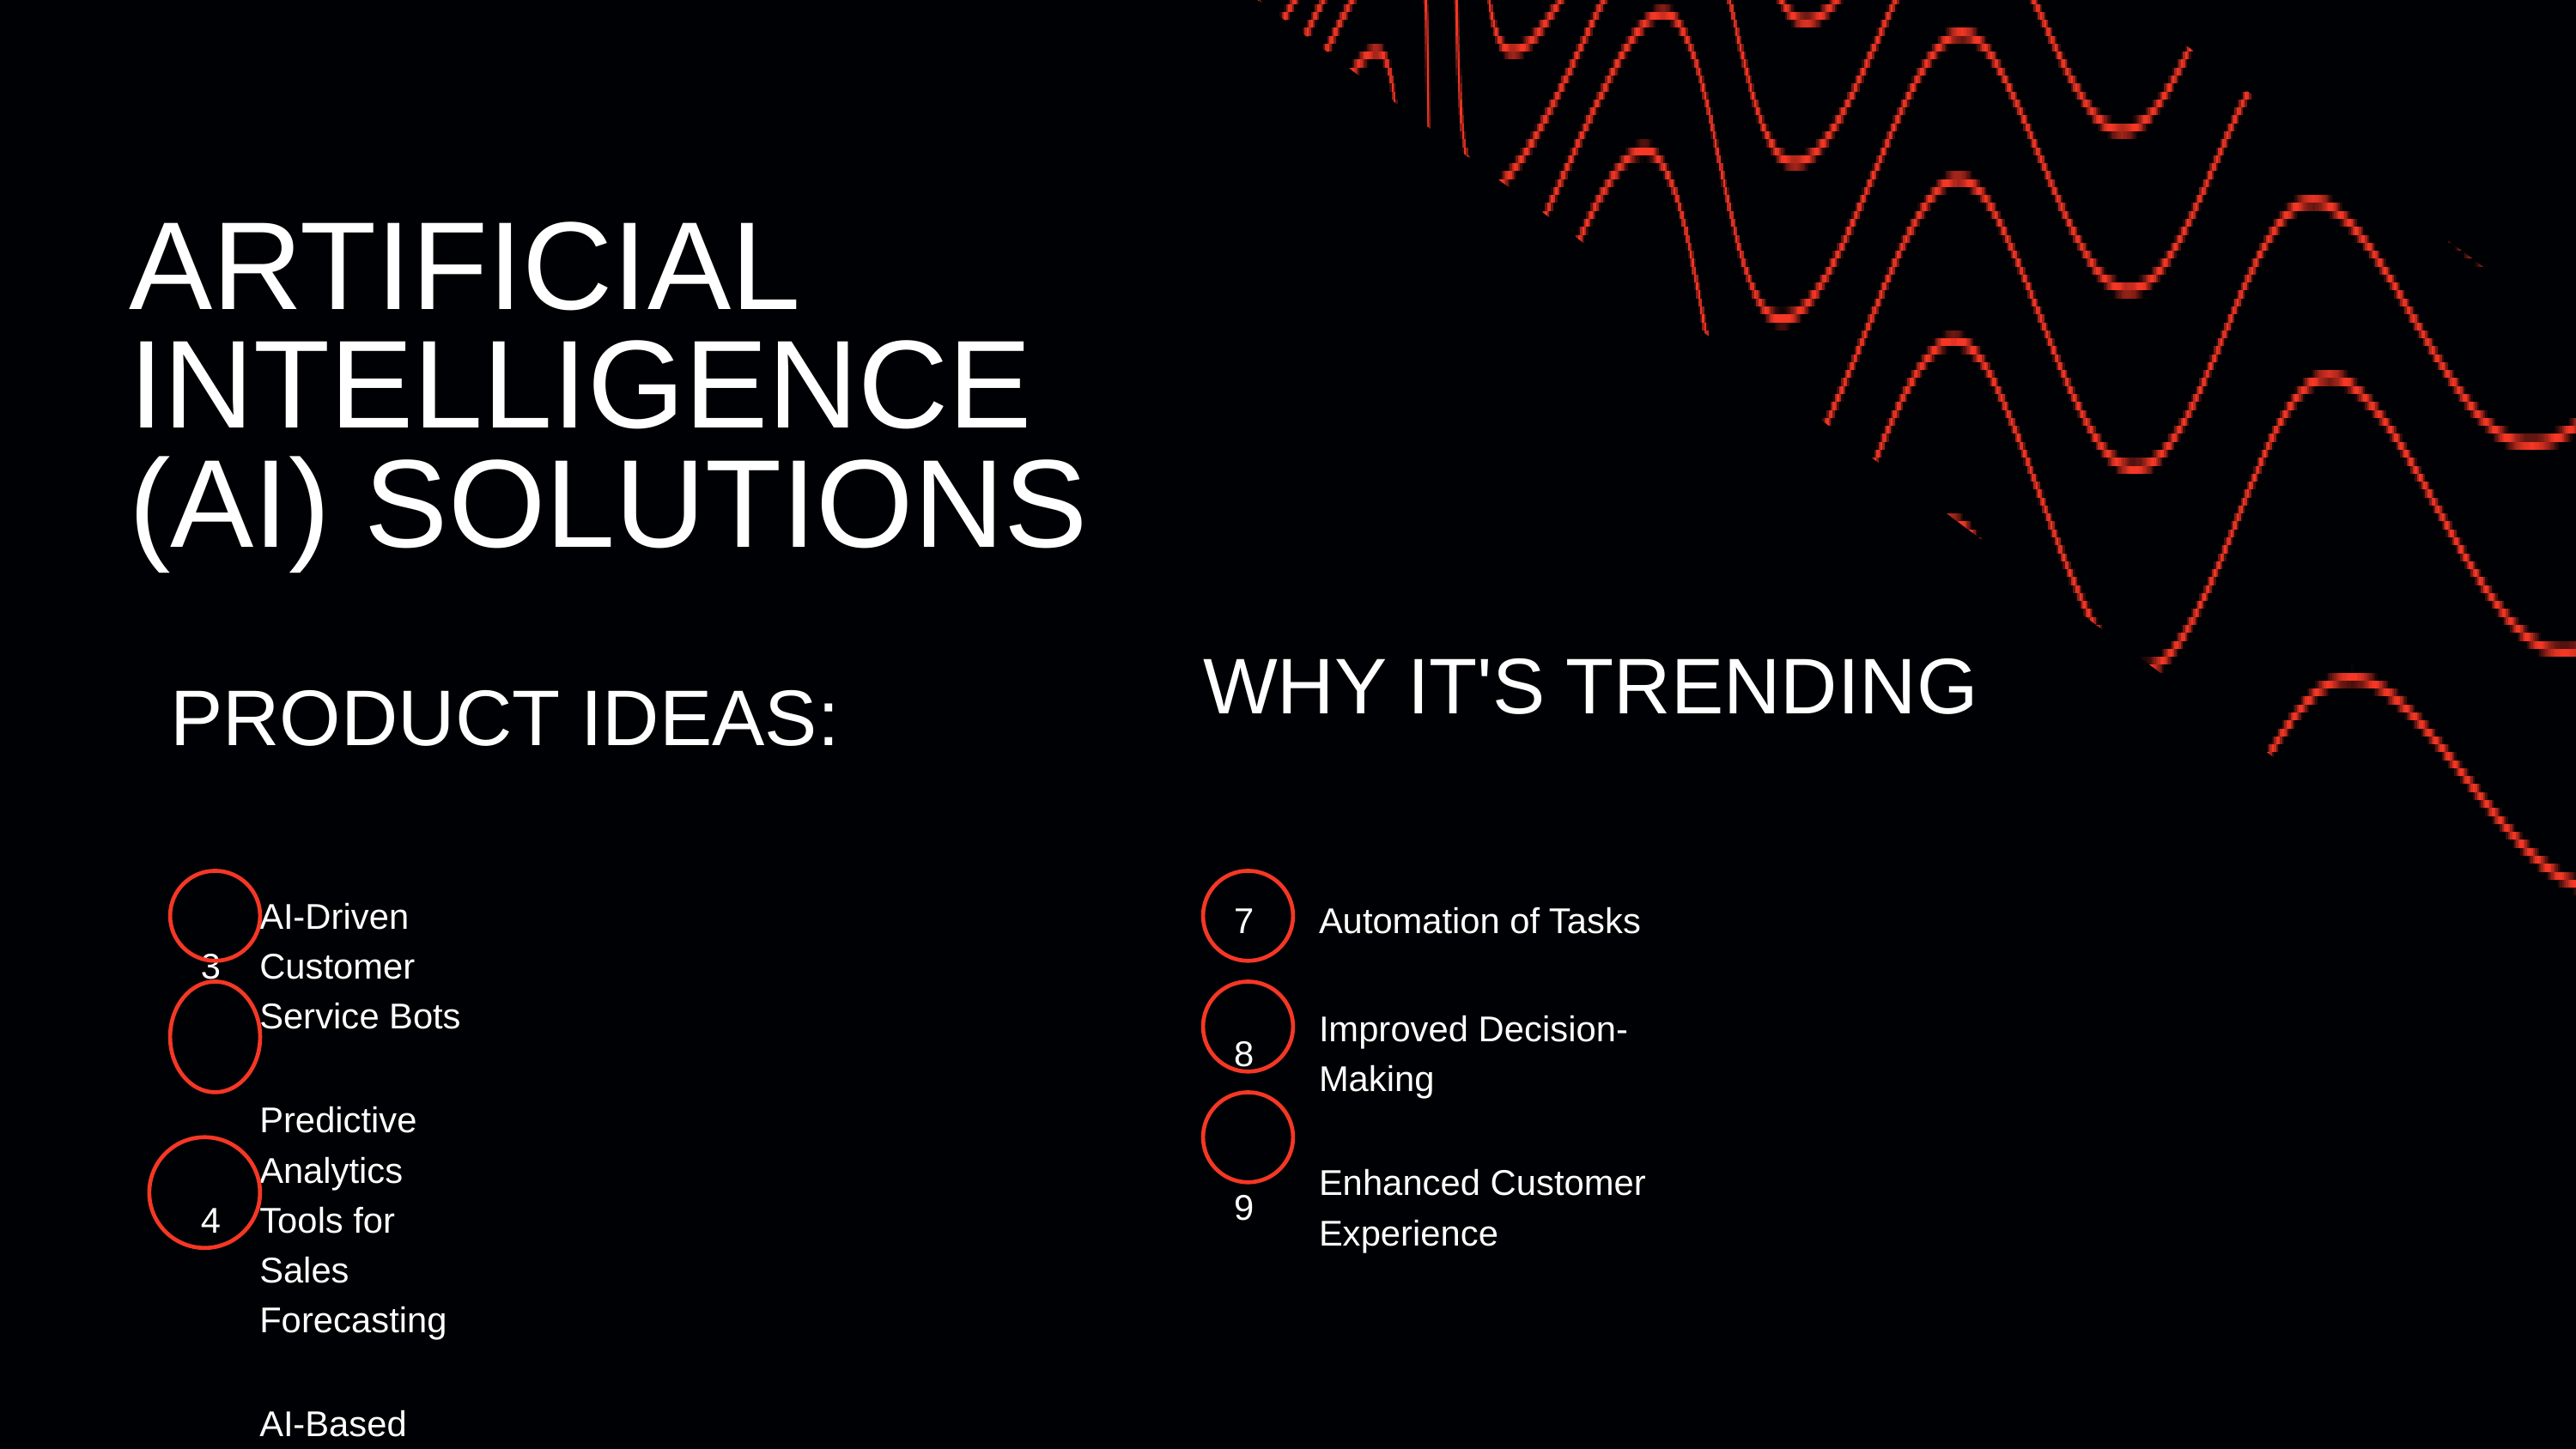

ARTIFICIAL INTELLIGENCE (AI) SOLUTIONS
WHY IT'S TRENDING
PRODUCT IDEAS:
| 3 | AI-Driven Customer Service Bots |
| --- | --- |
| 4 | Predictive Analytics Tools for Sales Forecasting |
| 5 | AI-Based Personalization Engines for Marketing |
|  |  |
| 7 | Automation of Tasks |
| --- | --- |
| 8 | Improved Decision-Making |
| 9 | Enhanced Customer Experience |
|  |  |